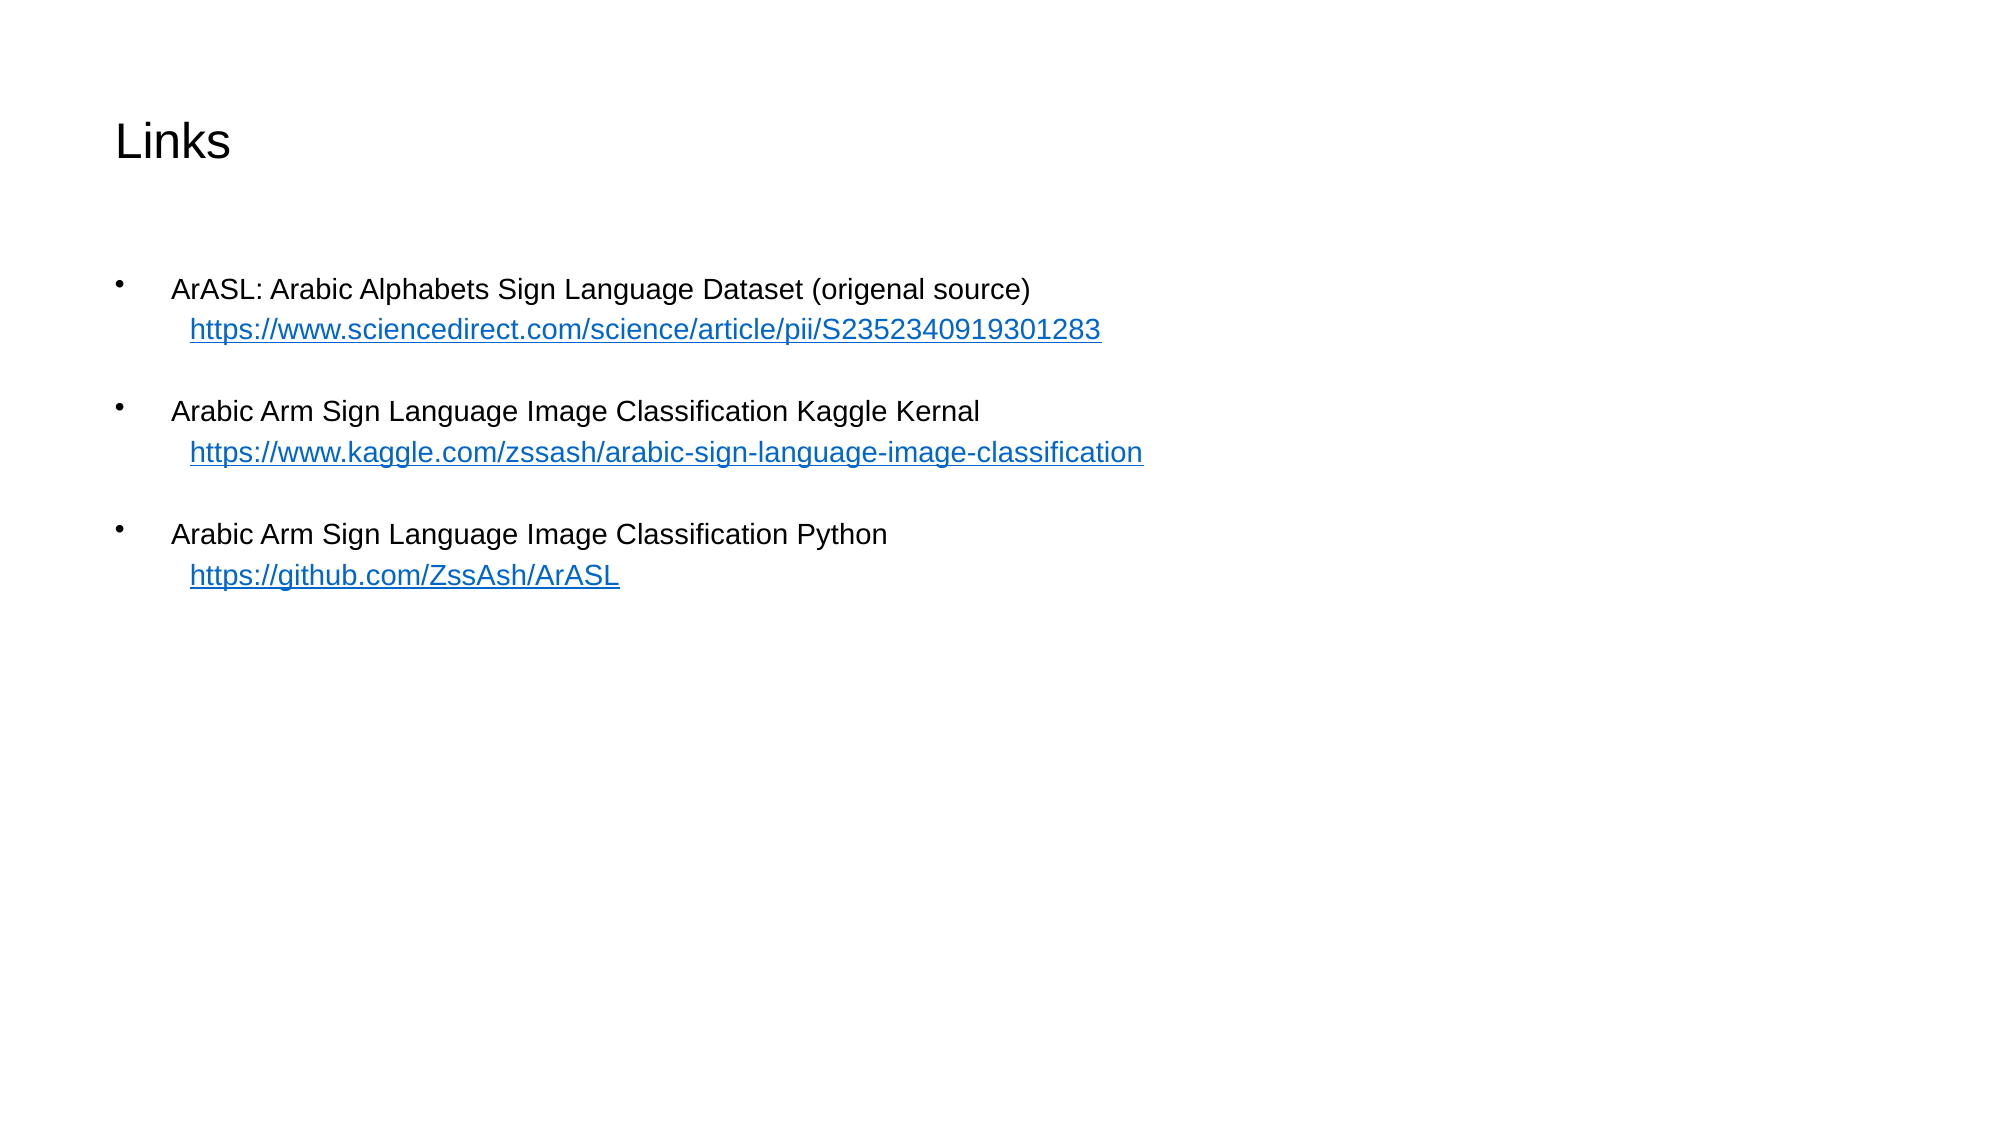

# Links
ArASL: Arabic Alphabets Sign Language Dataset (origenal source)
https://www.sciencedirect.com/science/article/pii/S2352340919301283

Arabic Arm Sign Language Image Classification Kaggle Kernal
https://www.kaggle.com/zssash/arabic-sign-language-image-classification

Arabic Arm Sign Language Image Classification Python
https://github.com/ZssAsh/ArASL